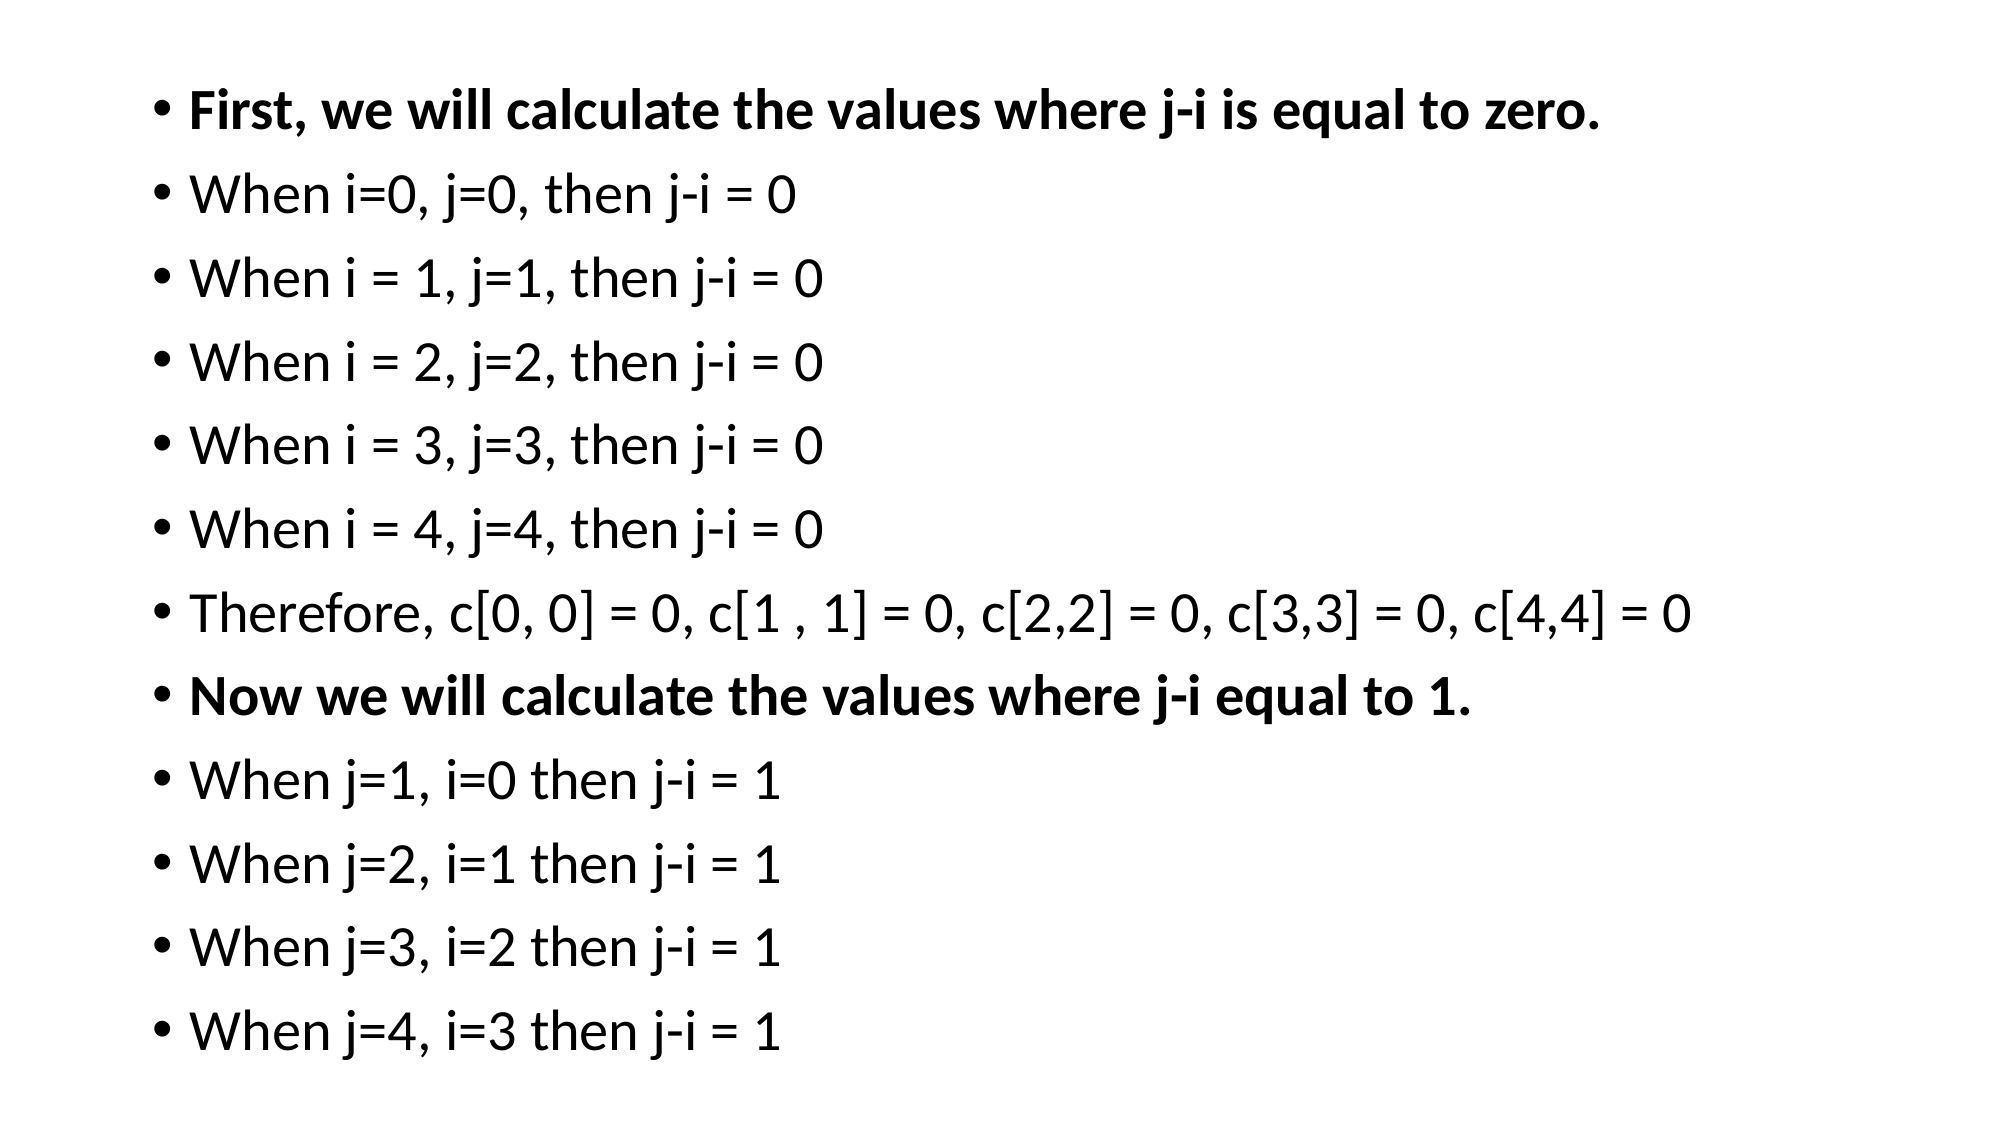

First, we will calculate the values where j-i is equal to zero.
When i=0, j=0, then j-i = 0
When i = 1, j=1, then j-i = 0
When i = 2, j=2, then j-i = 0
When i = 3, j=3, then j-i = 0
When i = 4, j=4, then j-i = 0
Therefore, c[0, 0] = 0, c[1 , 1] = 0, c[2,2] = 0, c[3,3] = 0, c[4,4] = 0
Now we will calculate the values where j-i equal to 1.
When j=1, i=0 then j-i = 1
When j=2, i=1 then j-i = 1
When j=3, i=2 then j-i = 1
When j=4, i=3 then j-i = 1